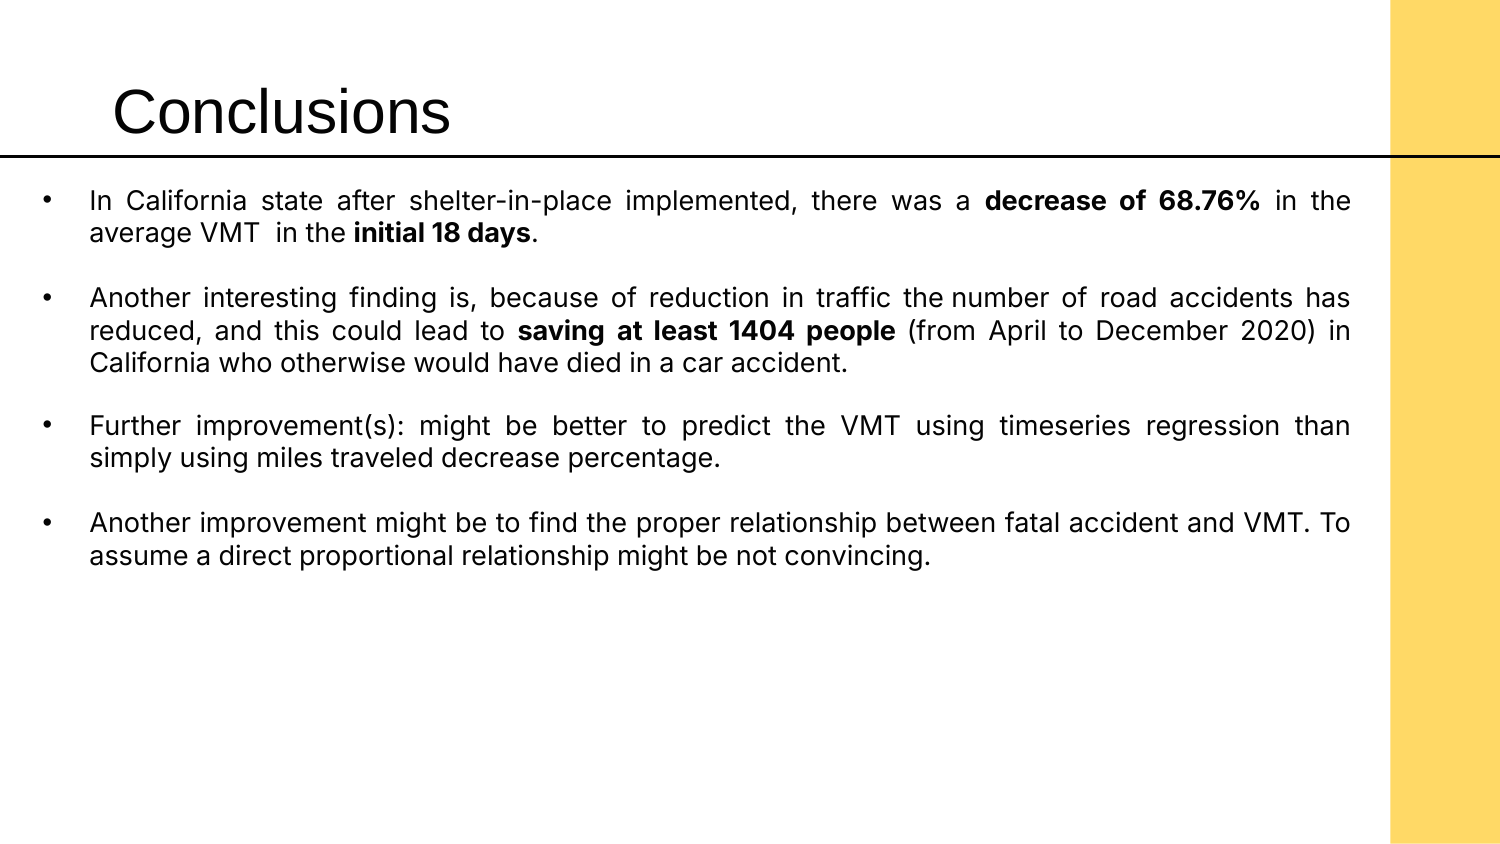

# Conclusions
In California state after shelter-in-place implemented, there was a decrease of 68.76% in the average VMT  in the initial 18 days.

Another interesting finding is, because of reduction in traffic the number of road accidents has reduced, and this could lead to saving at least 1404 people (from April to December 2020) in California who otherwise would have died in a car accident.

Further improvement(s): might be better to predict the VMT using timeseries regression than simply using miles traveled decrease percentage.

Another improvement might be to find the proper relationship between fatal accident and VMT. To assume a direct proportional relationship might be not convincing.